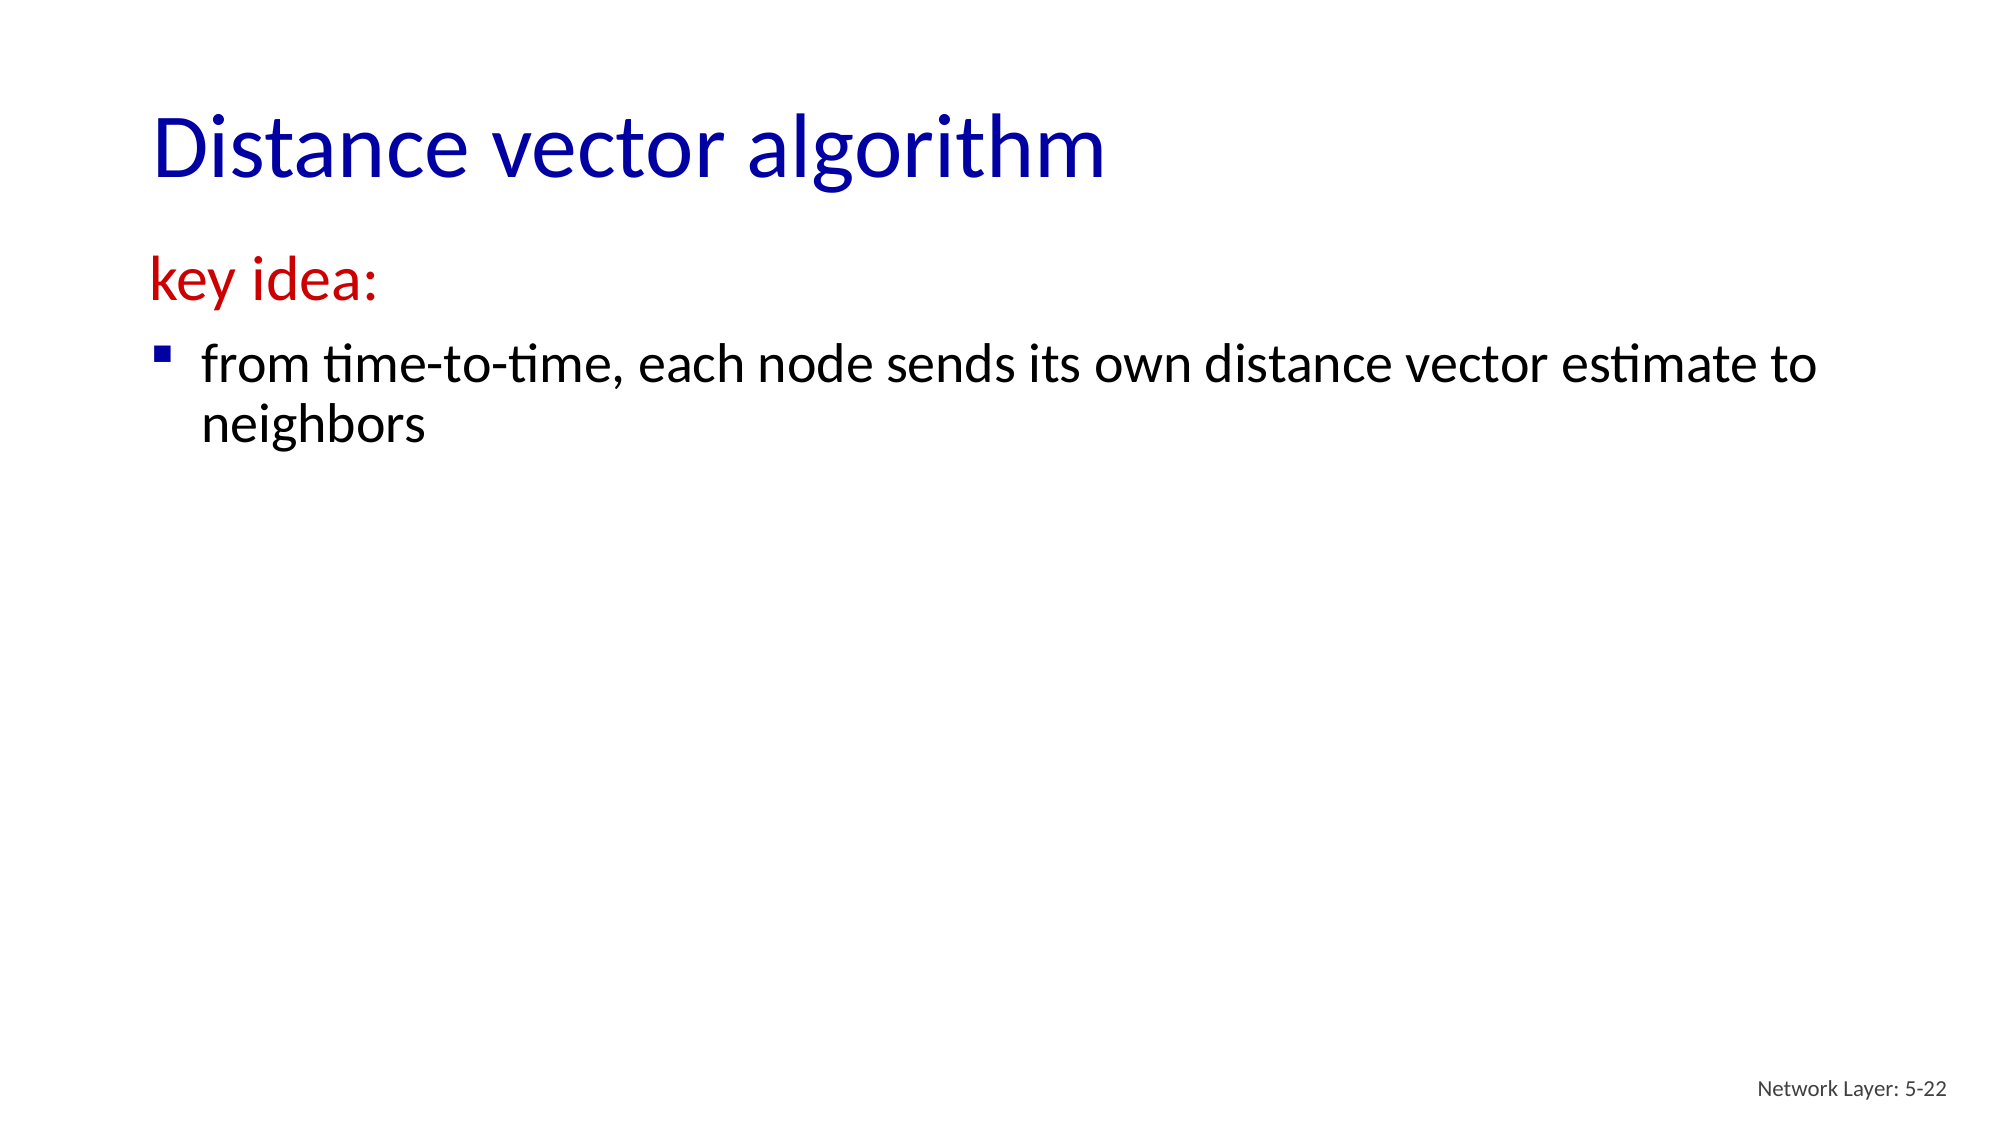

# Distance vector algorithm
key idea:
from time-to-time, each node sends its own distance vector estimate to neighbors
Network Layer: 5-22